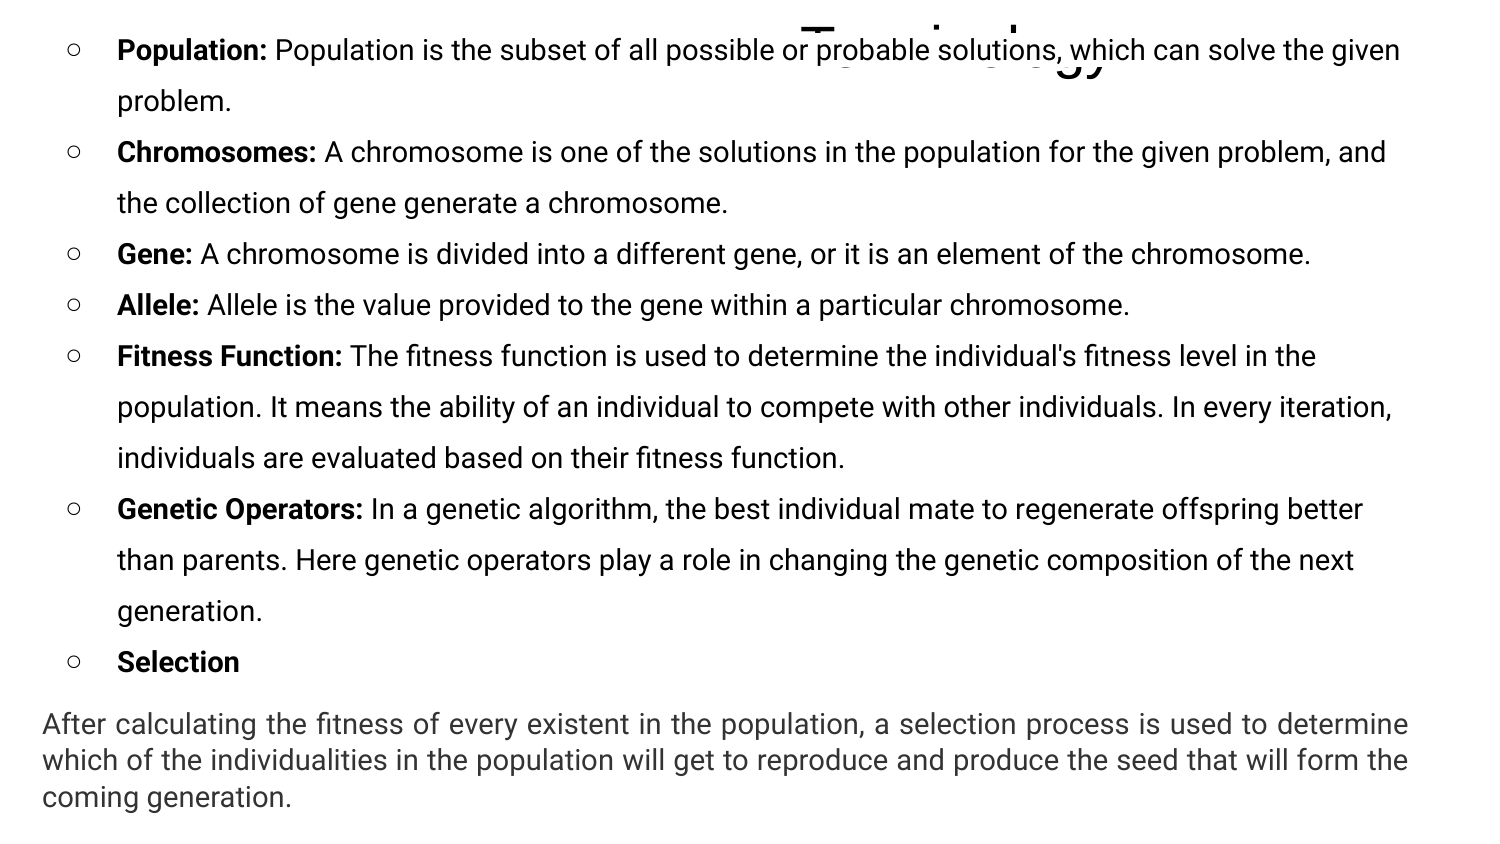

Population: Population is the subset of all possible or probable solutions, which can solve the given problem.
Chromosomes: A chromosome is one of the solutions in the population for the given problem, and the collection of gene generate a chromosome.
Gene: A chromosome is divided into a different gene, or it is an element of the chromosome.
Allele: Allele is the value provided to the gene within a particular chromosome.
Fitness Function: The fitness function is used to determine the individual's fitness level in the population. It means the ability of an individual to compete with other individuals. In every iteration, individuals are evaluated based on their fitness function.
Genetic Operators: In a genetic algorithm, the best individual mate to regenerate offspring better than parents. Here genetic operators play a role in changing the genetic composition of the next generation.
Selection
After calculating the fitness of every existent in the population, a selection process is used to determine which of the individualities in the population will get to reproduce and produce the seed that will form the coming generation.

# Terminology